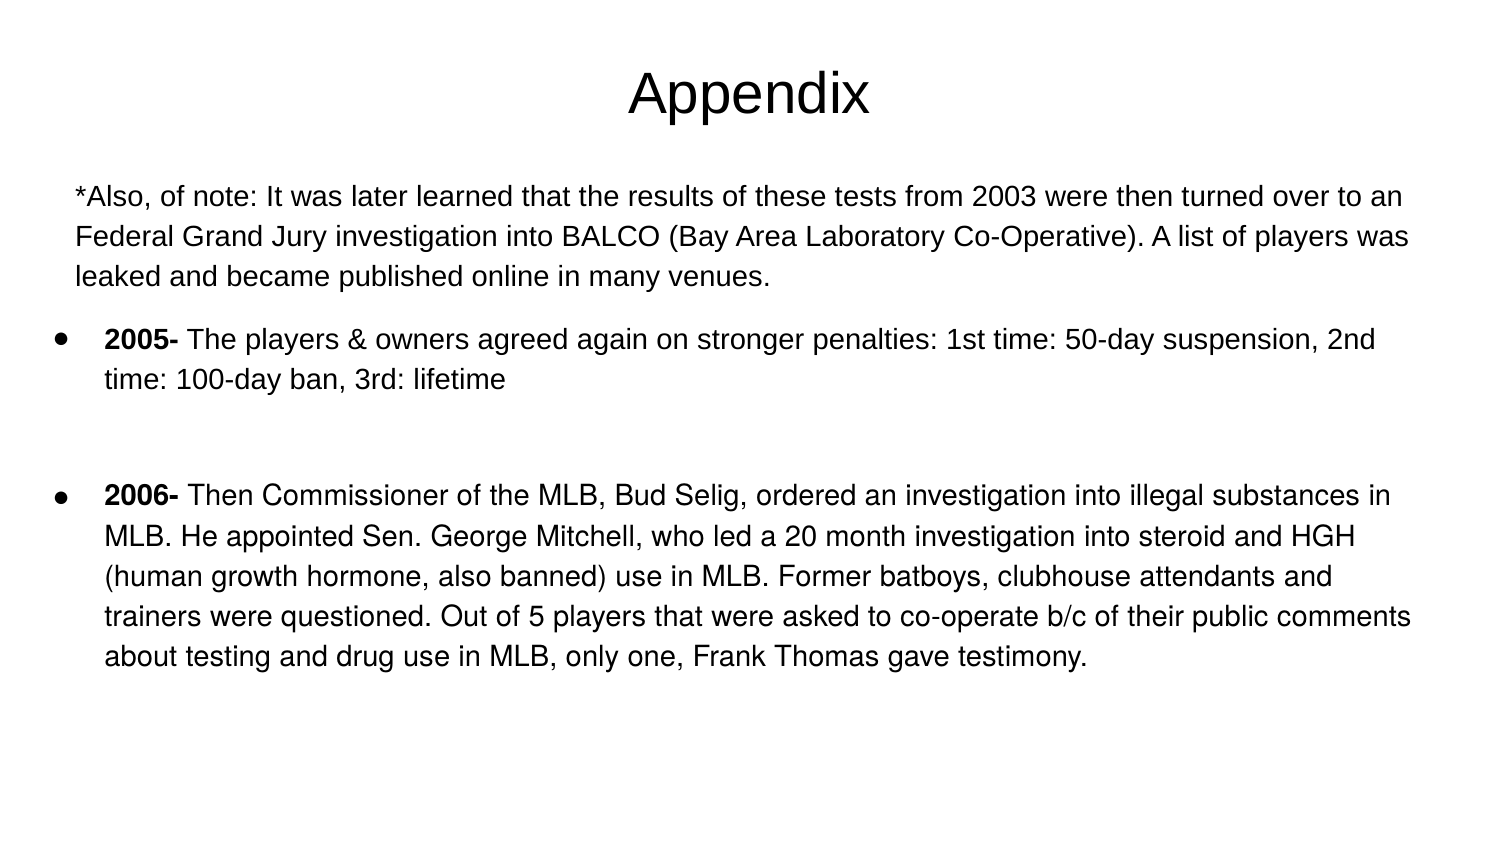

# Appendix
*Also, of note: It was later learned that the results of these tests from 2003 were then turned over to an Federal Grand Jury investigation into BALCO (Bay Area Laboratory Co-Operative). A list of players was leaked and became published online in many venues.
2005- The players & owners agreed again on stronger penalties: 1st time: 50-day suspension, 2nd time: 100-day ban, 3rd: lifetime

2006- Then Commissioner of the MLB, Bud Selig, ordered an investigation into illegal substances in MLB. He appointed Sen. George Mitchell, who led a 20 month investigation into steroid and HGH (human growth hormone, also banned) use in MLB. Former batboys, clubhouse attendants and trainers were questioned. Out of 5 players that were asked to co-operate b/c of their public comments about testing and drug use in MLB, only one, Frank Thomas gave testimony.